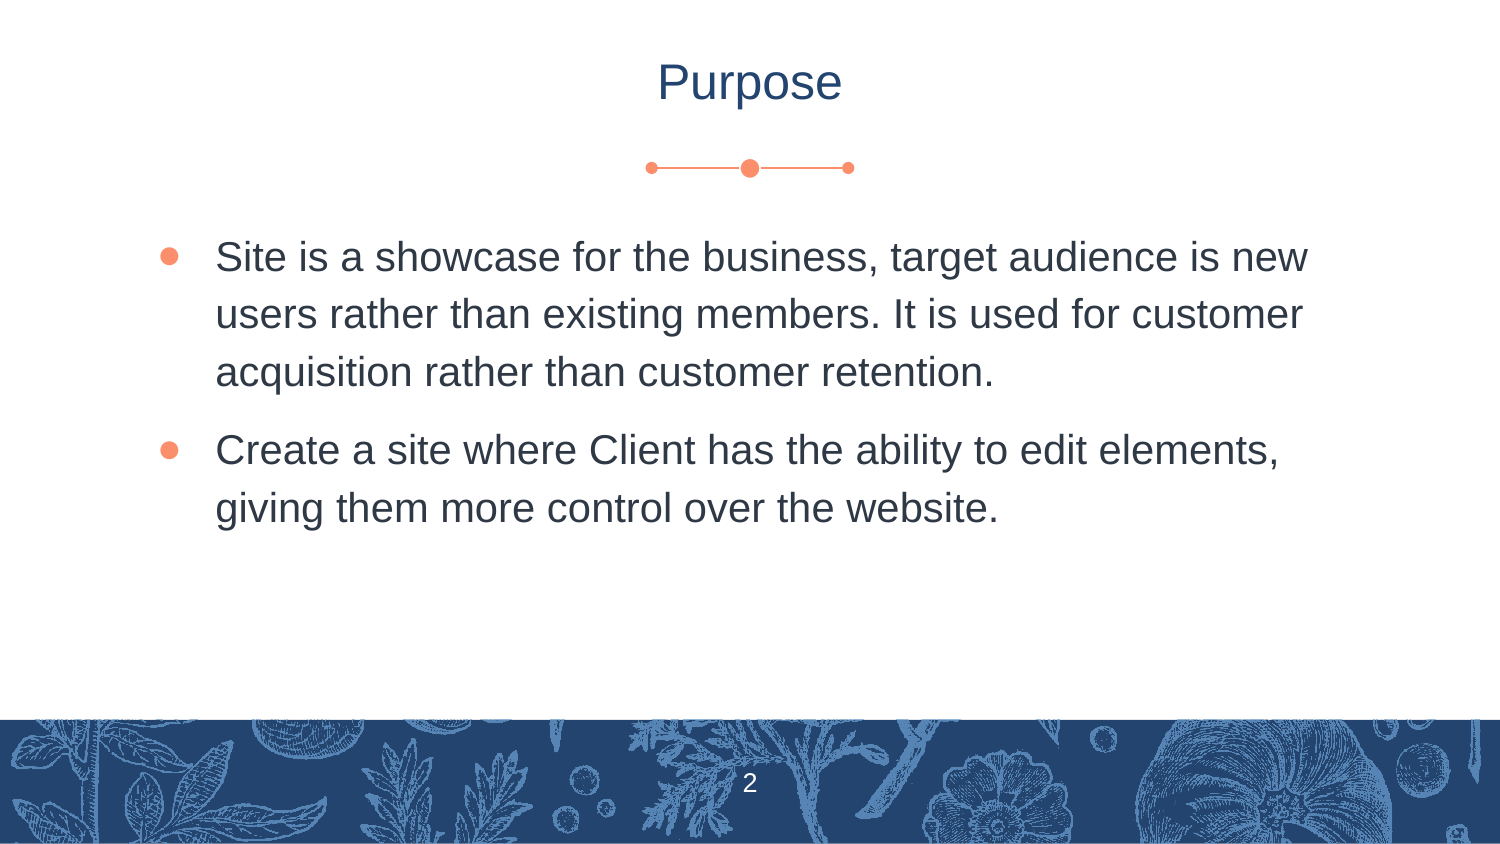

# Purpose
Site is a showcase for the business, target audience is new users rather than existing members. It is used for customer acquisition rather than customer retention.
Create a site where Client has the ability to edit elements, giving them more control over the website.
2